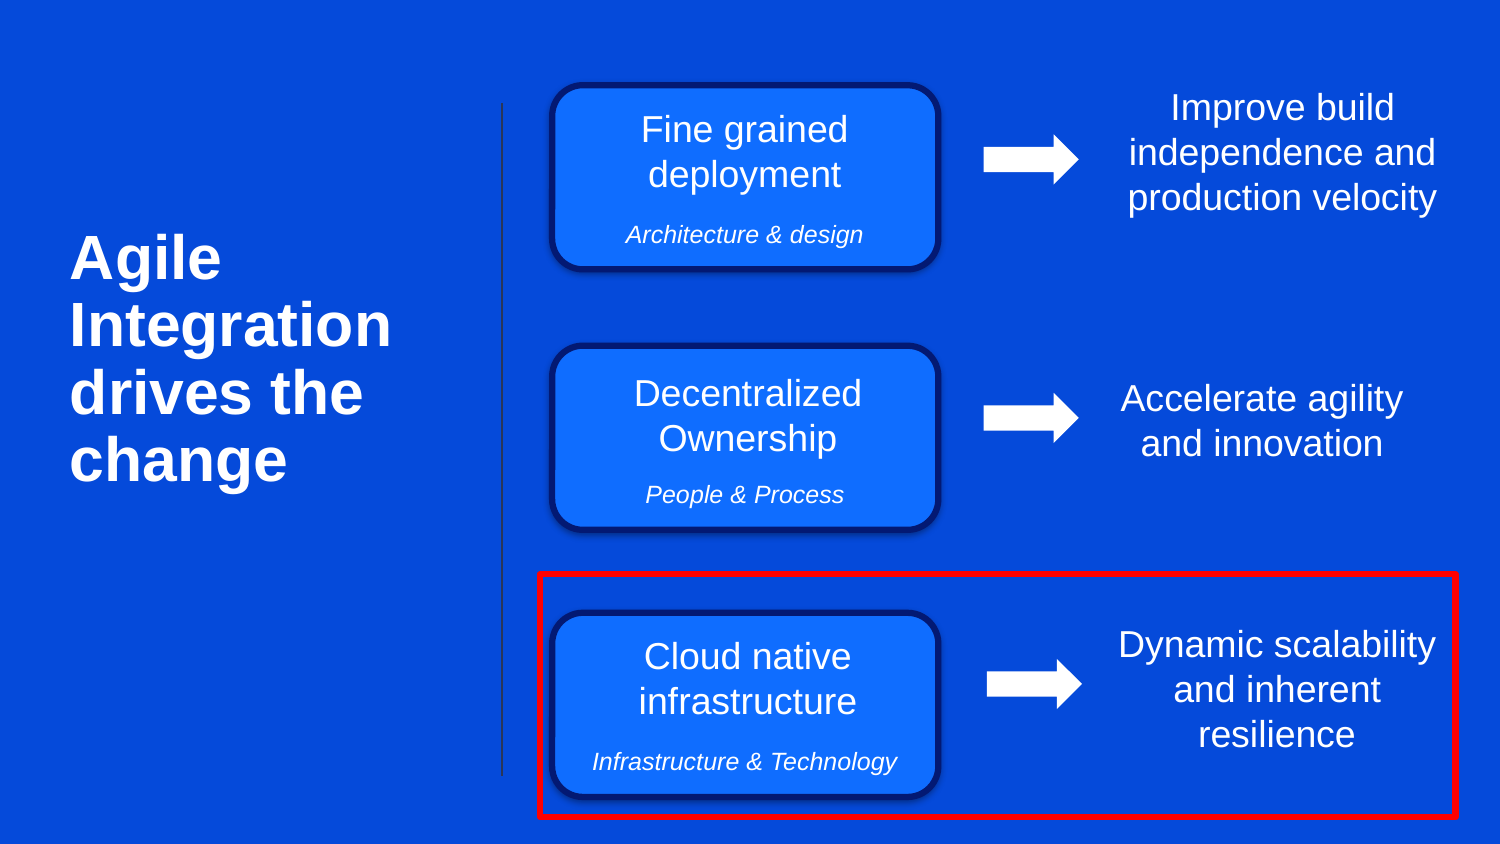

Improve build independence and production velocity

Architecture & design
Fine grained deployment

Agile Integration drives the change

People & Process
Decentralized Ownership
Accelerate agility and innovation

Dynamic scalability and inherent resilience

Infrastructure & Technology
Cloud native
infrastructure